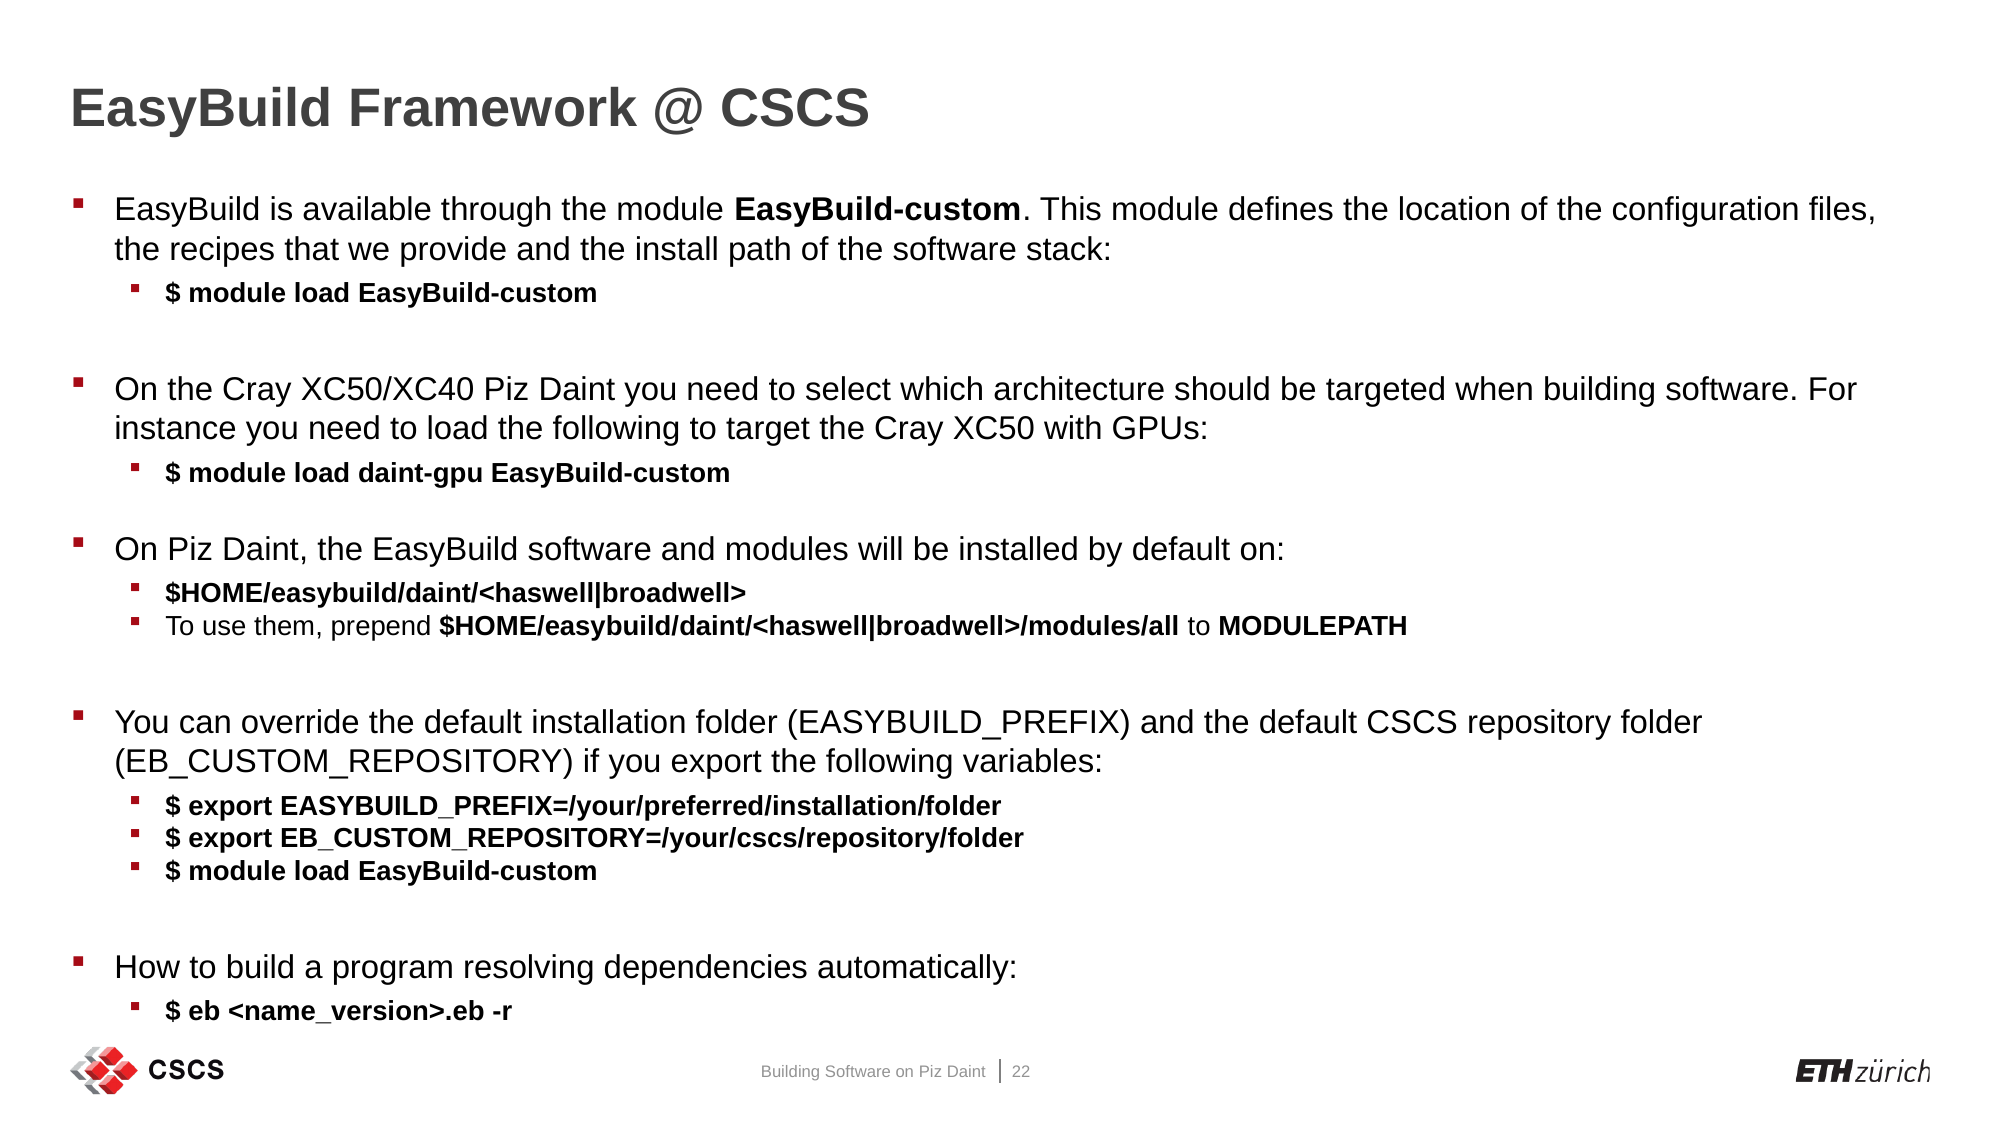

# EasyBuild Framework @ CSCS
EasyBuild is available through the module EasyBuild-custom. This module defines the location of the configuration files, the recipes that we provide and the install path of the software stack:
$ module load EasyBuild-custom

On the Cray XC50/XC40 Piz Daint you need to select which architecture should be targeted when building software. For instance you need to load the following to target the Cray XC50 with GPUs:
$ module load daint-gpu EasyBuild-custom
On Piz Daint, the EasyBuild software and modules will be installed by default on:
$HOME/easybuild/daint/<haswell|broadwell>
To use them, prepend $HOME/easybuild/daint/<haswell|broadwell>/modules/all to MODULEPATH

You can override the default installation folder (EASYBUILD_PREFIX) and the default CSCS repository folder (EB_CUSTOM_REPOSITORY) if you export the following variables:
$ export EASYBUILD_PREFIX=/your/preferred/installation/folder
$ export EB_CUSTOM_REPOSITORY=/your/cscs/repository/folder
$ module load EasyBuild-custom

How to build a program resolving dependencies automatically:
$ eb <name_version>.eb -r

Building Software on Piz Daint
22